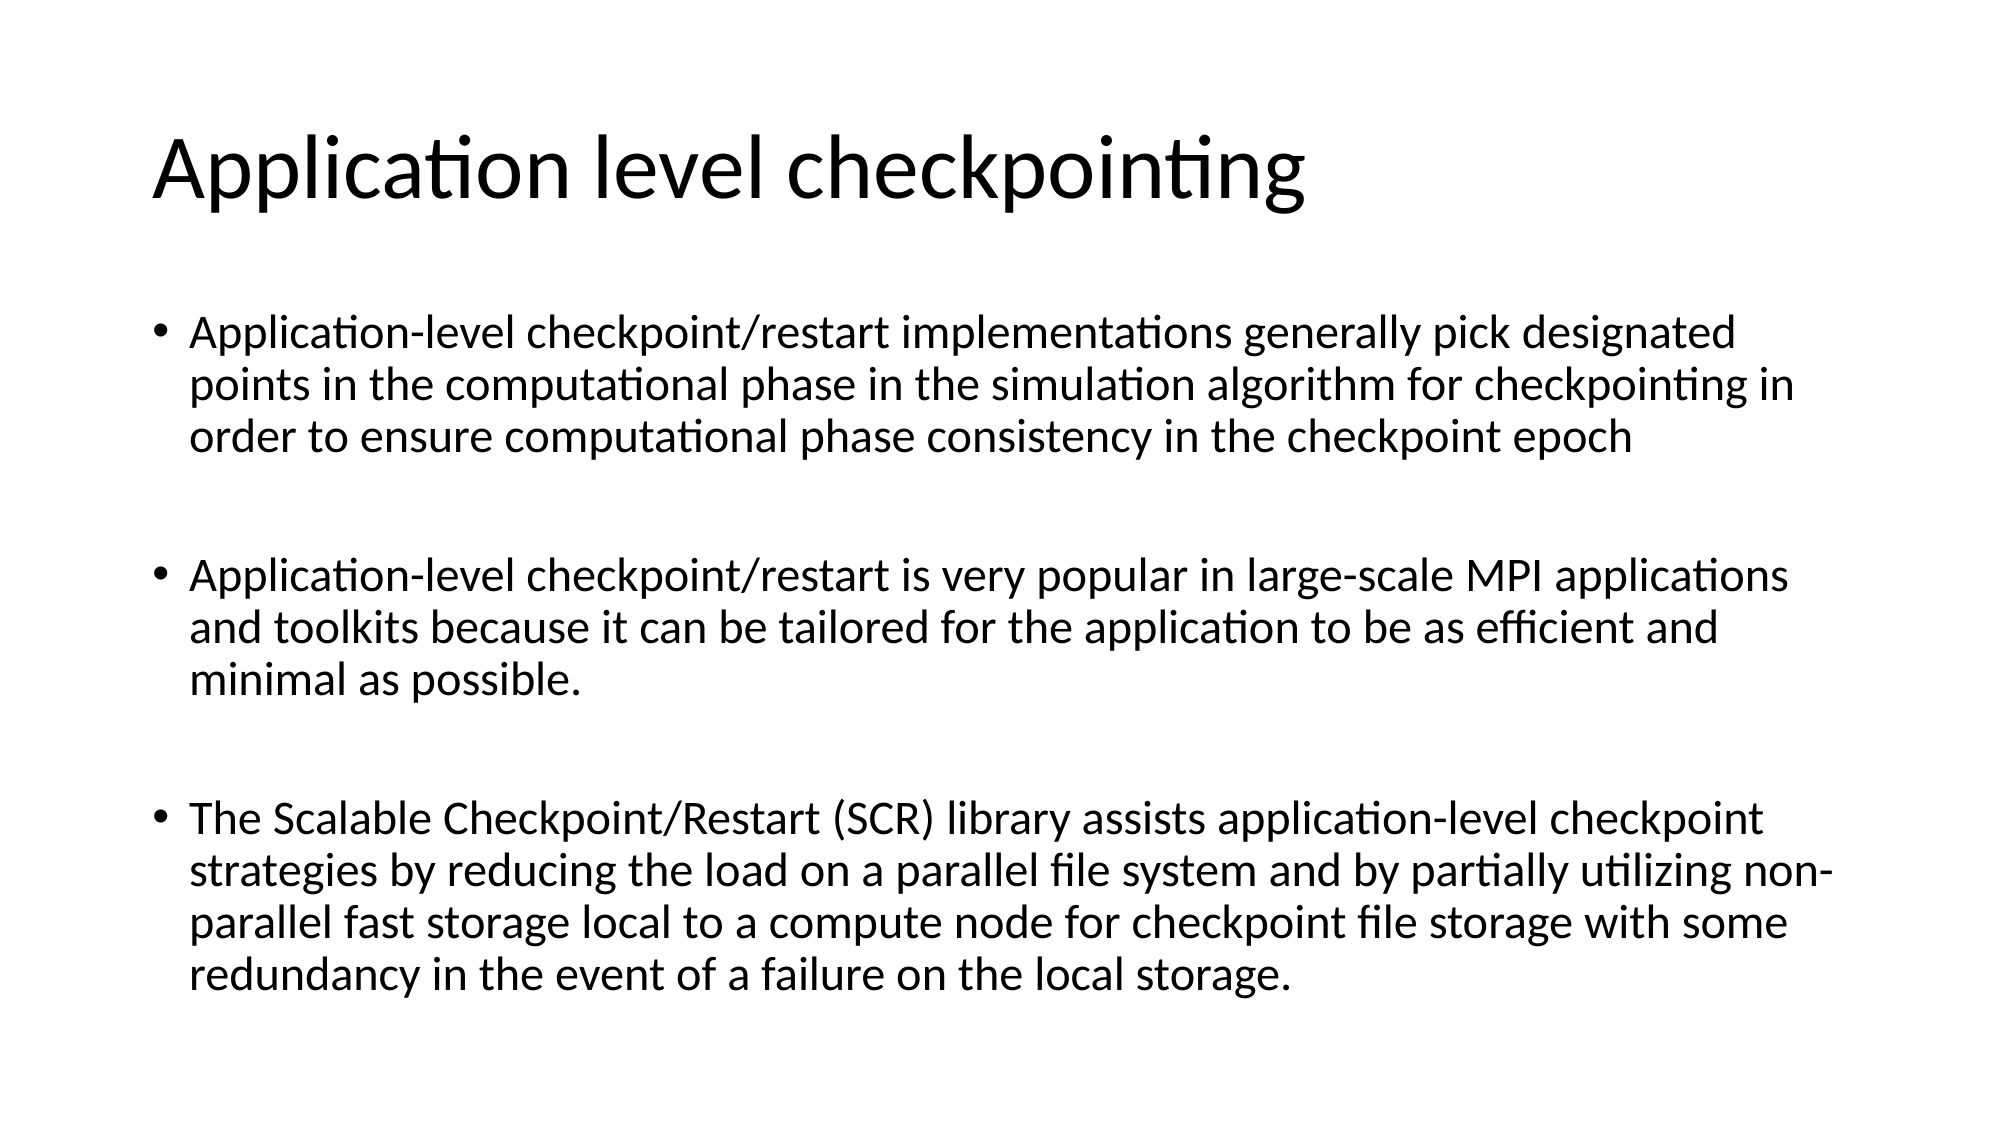

# Application level checkpointing
Application-level checkpoint/restart implementations generally pick designated points in the computational phase in the simulation algorithm for checkpointing in order to ensure computational phase consistency in the checkpoint epoch

Application-level checkpoint/restart is very popular in large-scale MPI applications and toolkits because it can be tailored for the application to be as efficient and minimal as possible.

The Scalable Checkpoint/Restart (SCR) library assists application-level checkpoint strategies by reducing the load on a parallel file system and by partially utilizing non-parallel fast storage local to a compute node for checkpoint file storage with some redundancy in the event of a failure on the local storage.